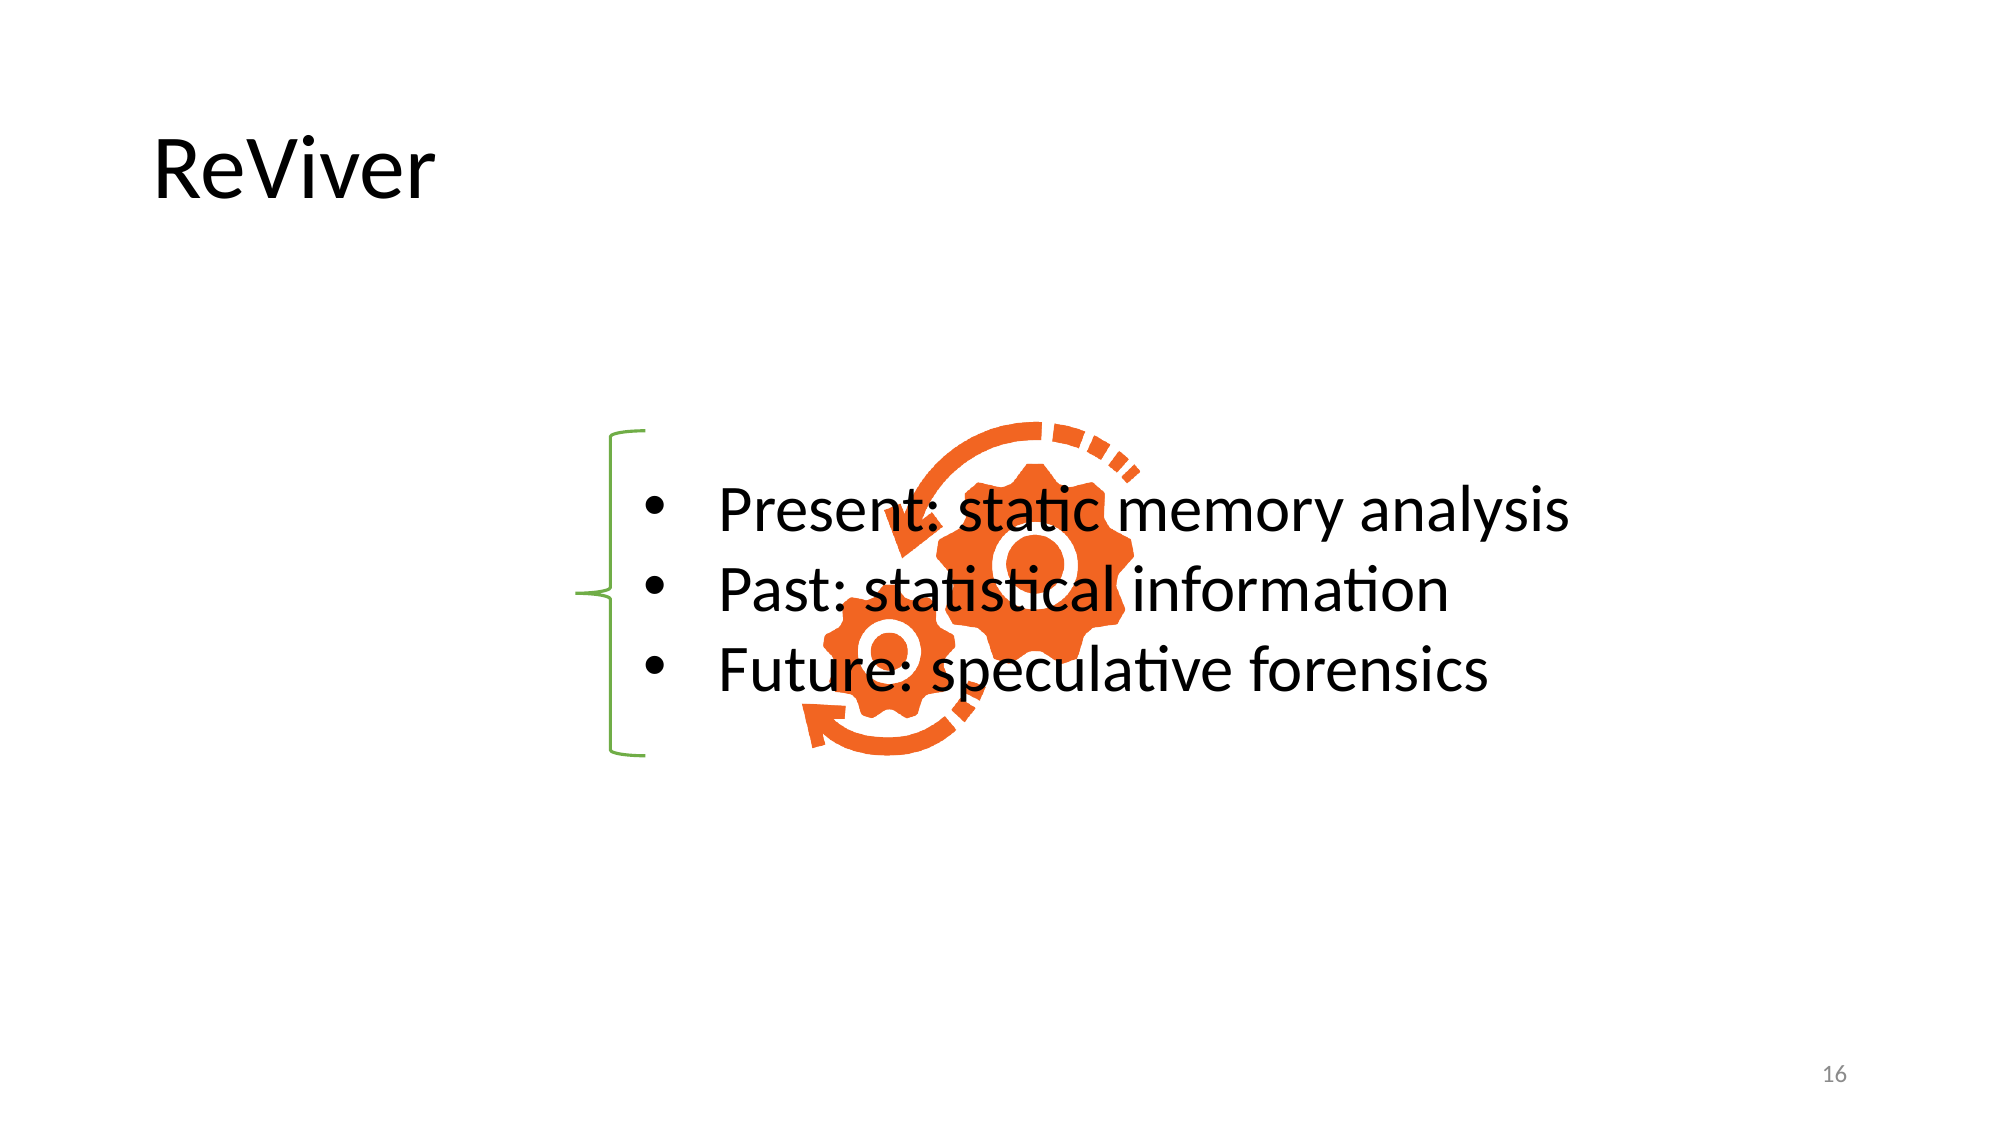

# ReViver

Present: static memory analysis
Past: statistical information
Future: speculative forensics
16